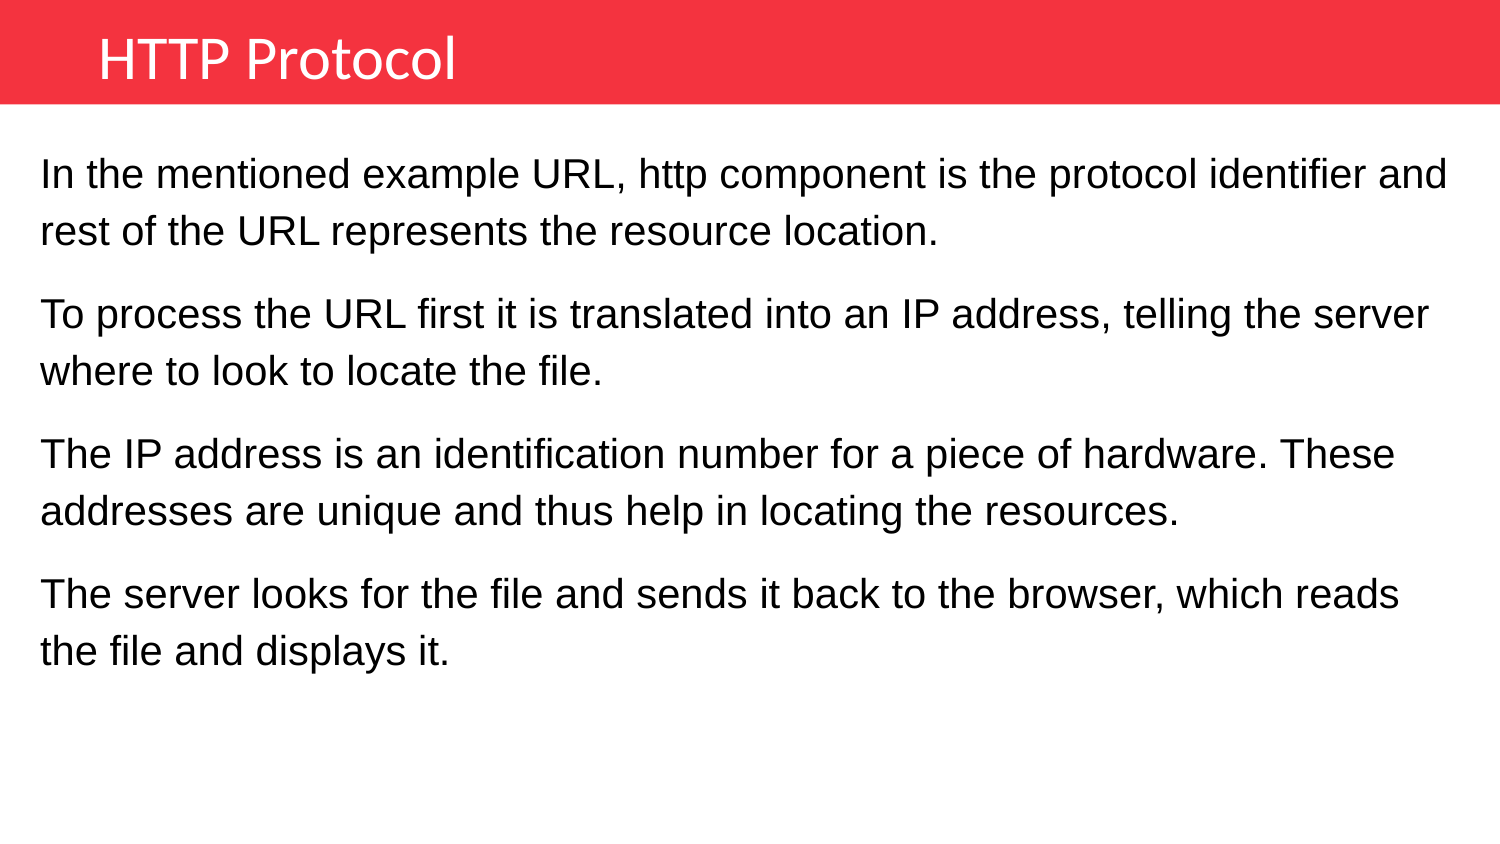

HTTP Protocol

In the mentioned example URL, http component is the protocol identifier and rest of the URL represents the resource location.
To process the URL first it is translated into an IP address, telling the server where to look to locate the file.
The IP address is an identification number for a piece of hardware. These addresses are unique and thus help in locating the resources.
The server looks for the file and sends it back to the browser, which reads the file and displays it.